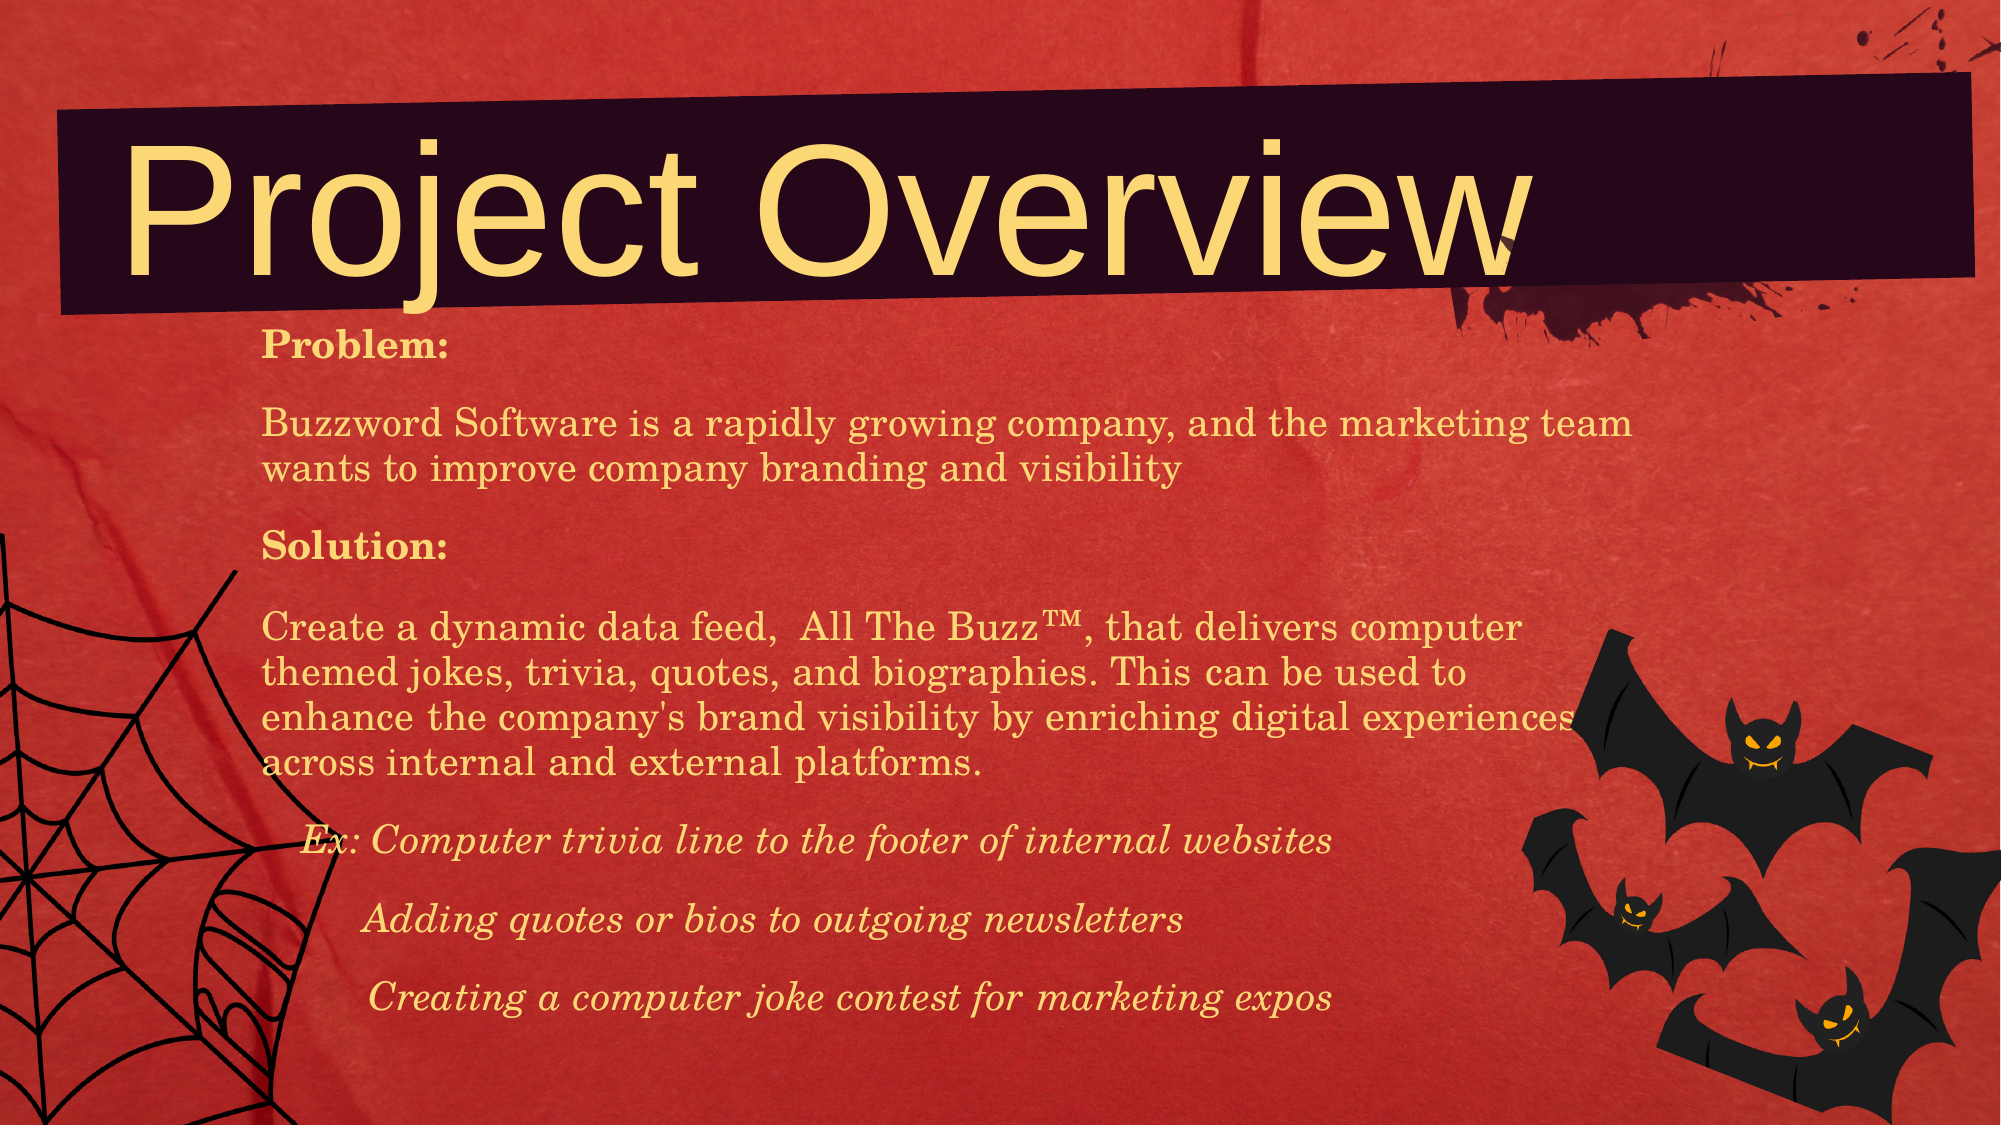

Project Overview
Problem:
Buzzword Software is a rapidly growing company, and the marketing team wants to improve company branding and visibility
Solution:
Create a dynamic data feed,  All The Buzz™, that delivers computer themed jokes, trivia, quotes, and biographies. This can be used to enhance the company's brand visibility by enriching digital experiences across internal and external platforms.
 Ex: Computer trivia line to the footer of internal websites
    Adding quotes or bios to outgoing newsletters
       Creating a computer joke contest for marketing expos